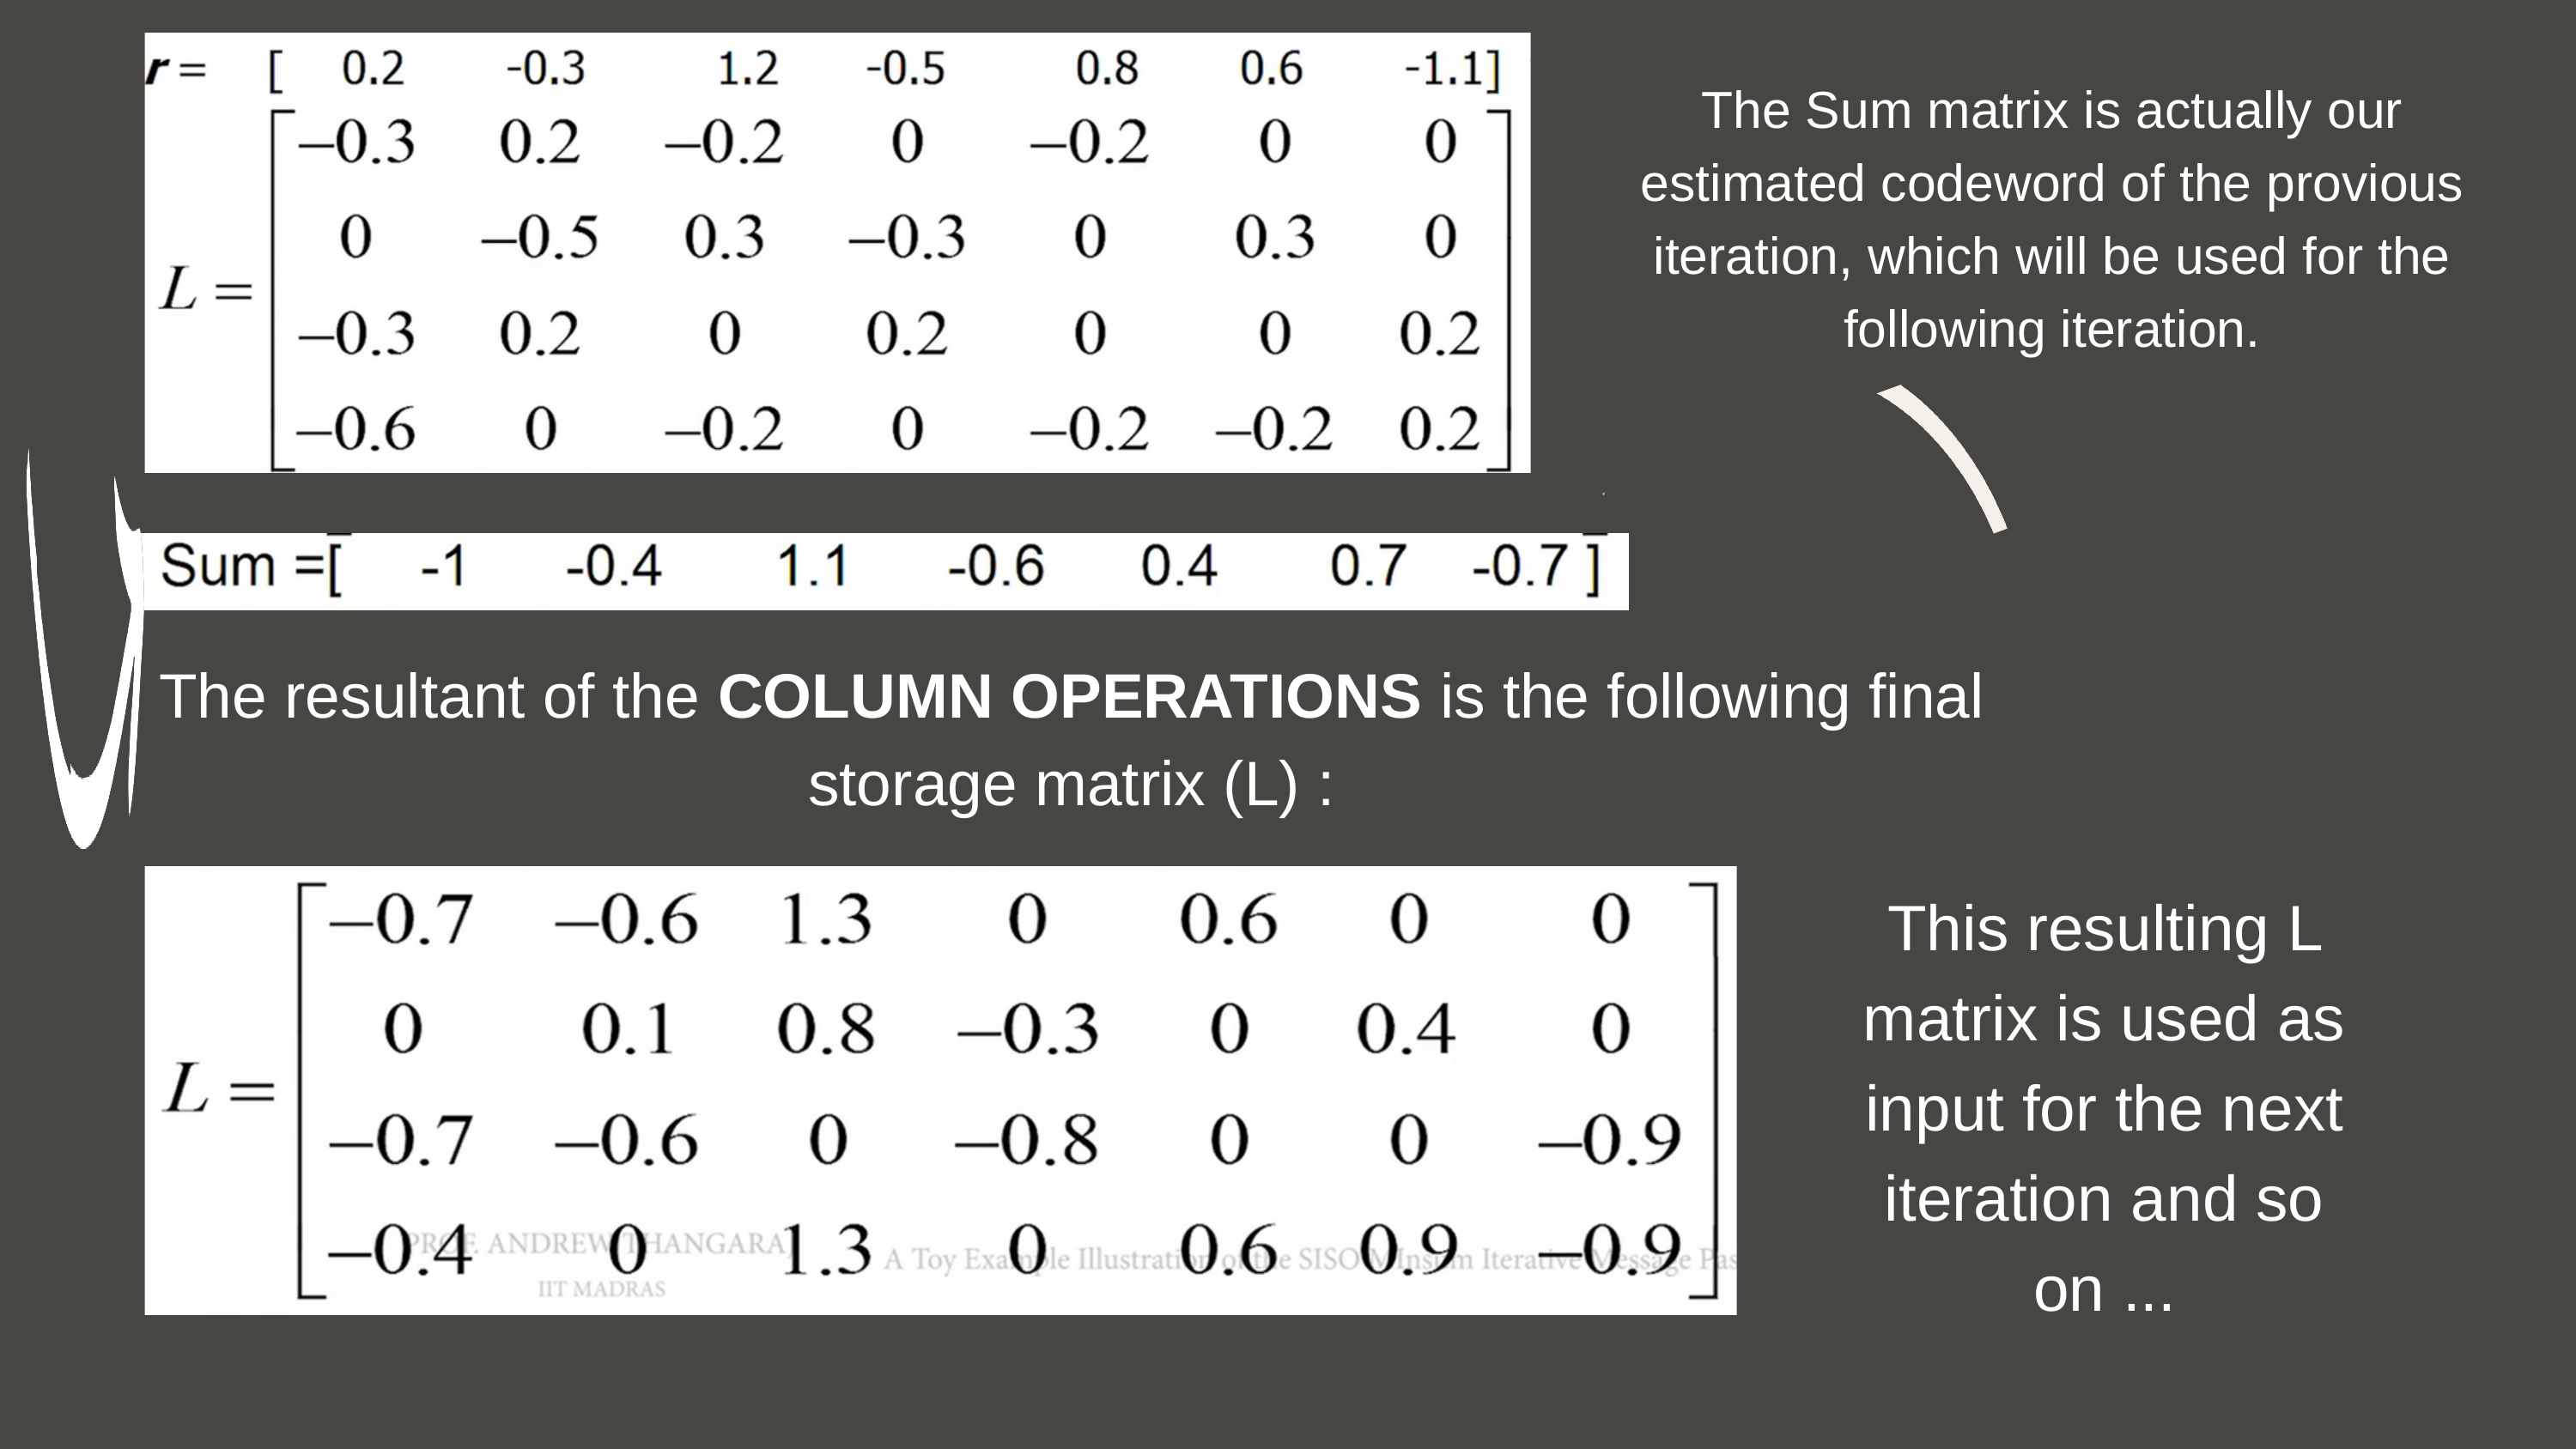

The Sum matrix is actually our estimated codeword of the provious iteration, which will be used for the following iteration.

The resultant of the COLUMN OPERATIONS is the following final storage matrix (L) :

This resulting L matrix is used as input for the next iteration and so on ...